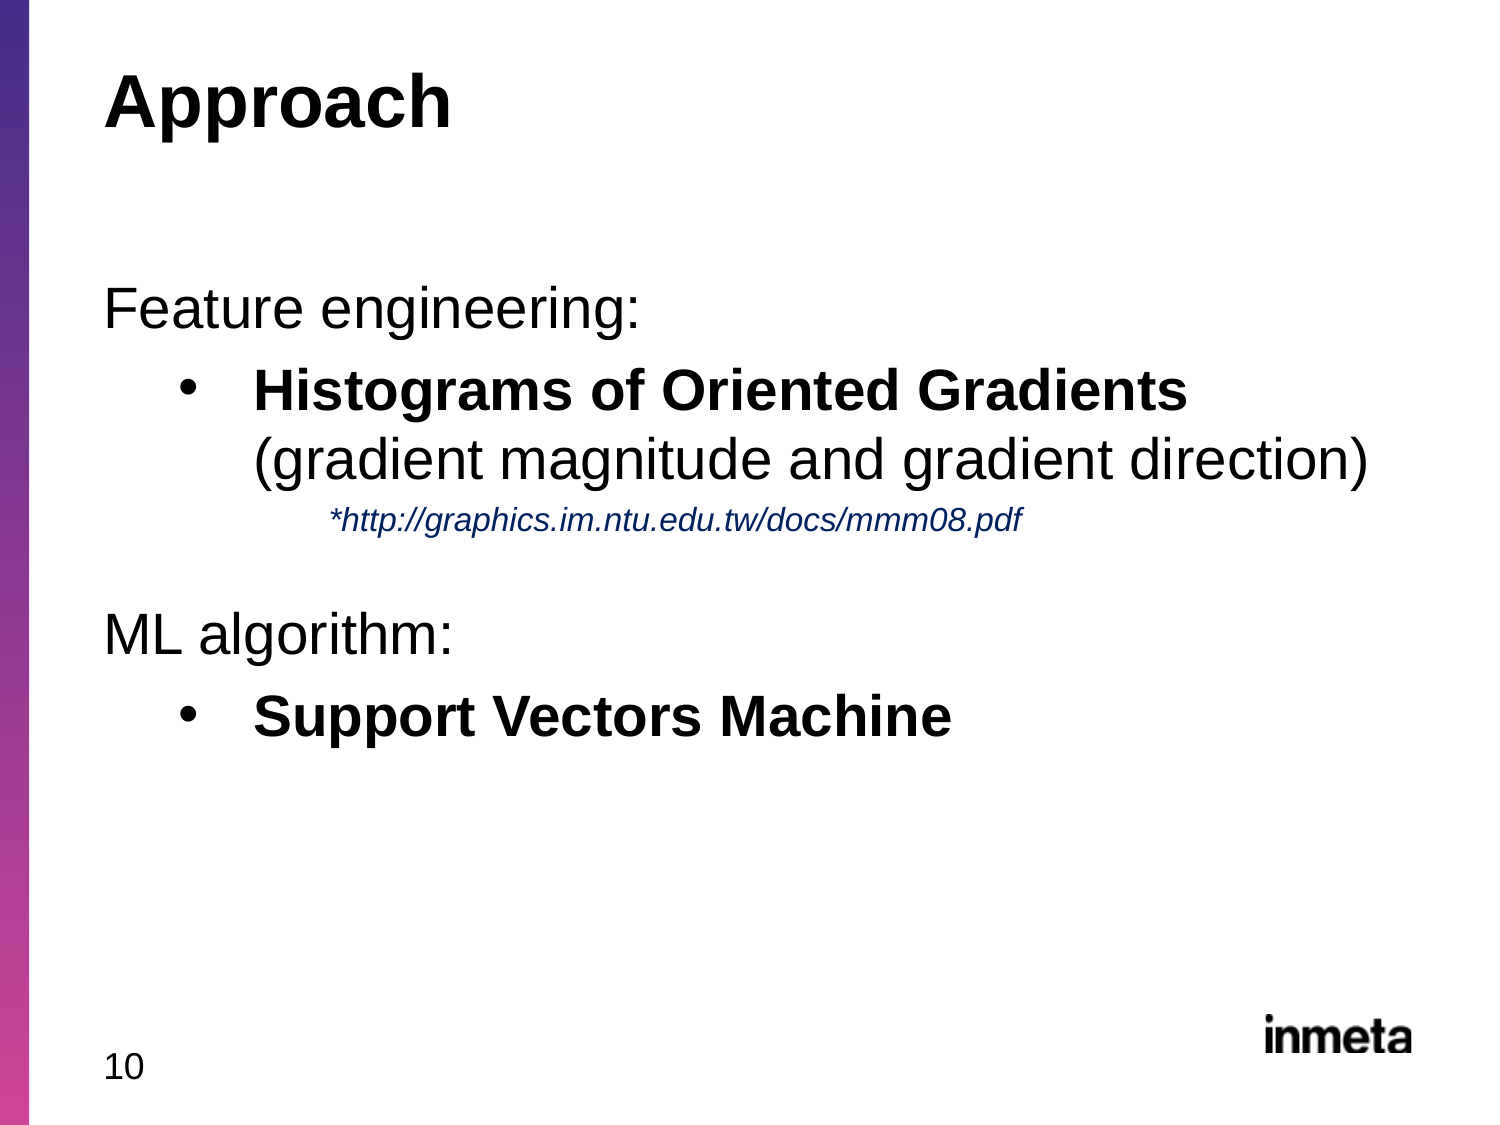

# Approach
Feature engineering:
Histograms of Oriented Gradients (gradient magnitude and gradient direction)
	*http://graphics.im.ntu.edu.tw/docs/mmm08.pdf

ML algorithm:
Support Vectors Machine

10